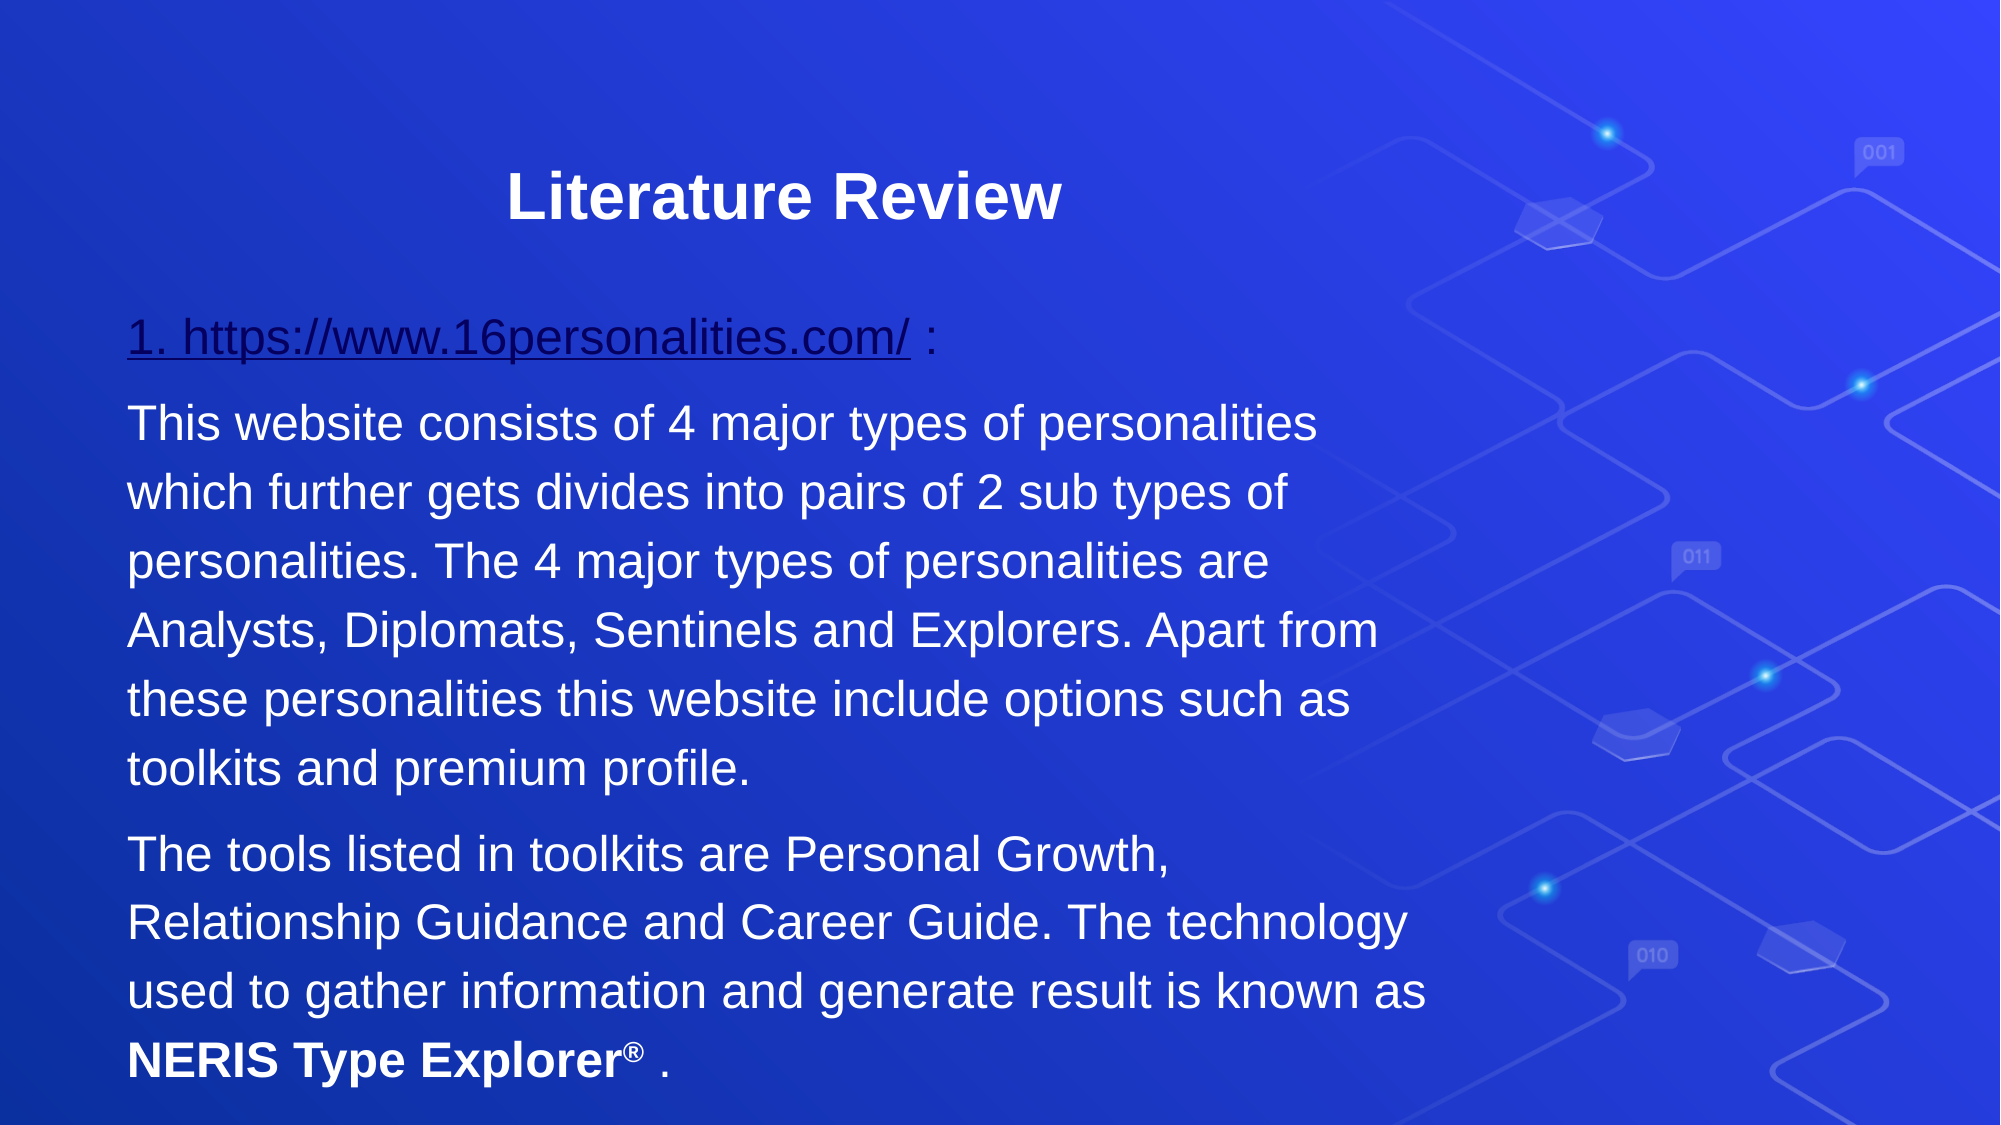

# Literature Review
1. https://www.16personalities.com/ :
This website consists of 4 major types of personalities which further gets divides into pairs of 2 sub types of personalities. The 4 major types of personalities are Analysts, Diplomats, Sentinels and Explorers. Apart from these personalities this website include options such as toolkits and premium profile.
The tools listed in toolkits are Personal Growth, Relationship Guidance and Career Guide. The technology used to gather information and generate result is known as NERIS Type Explorer® .